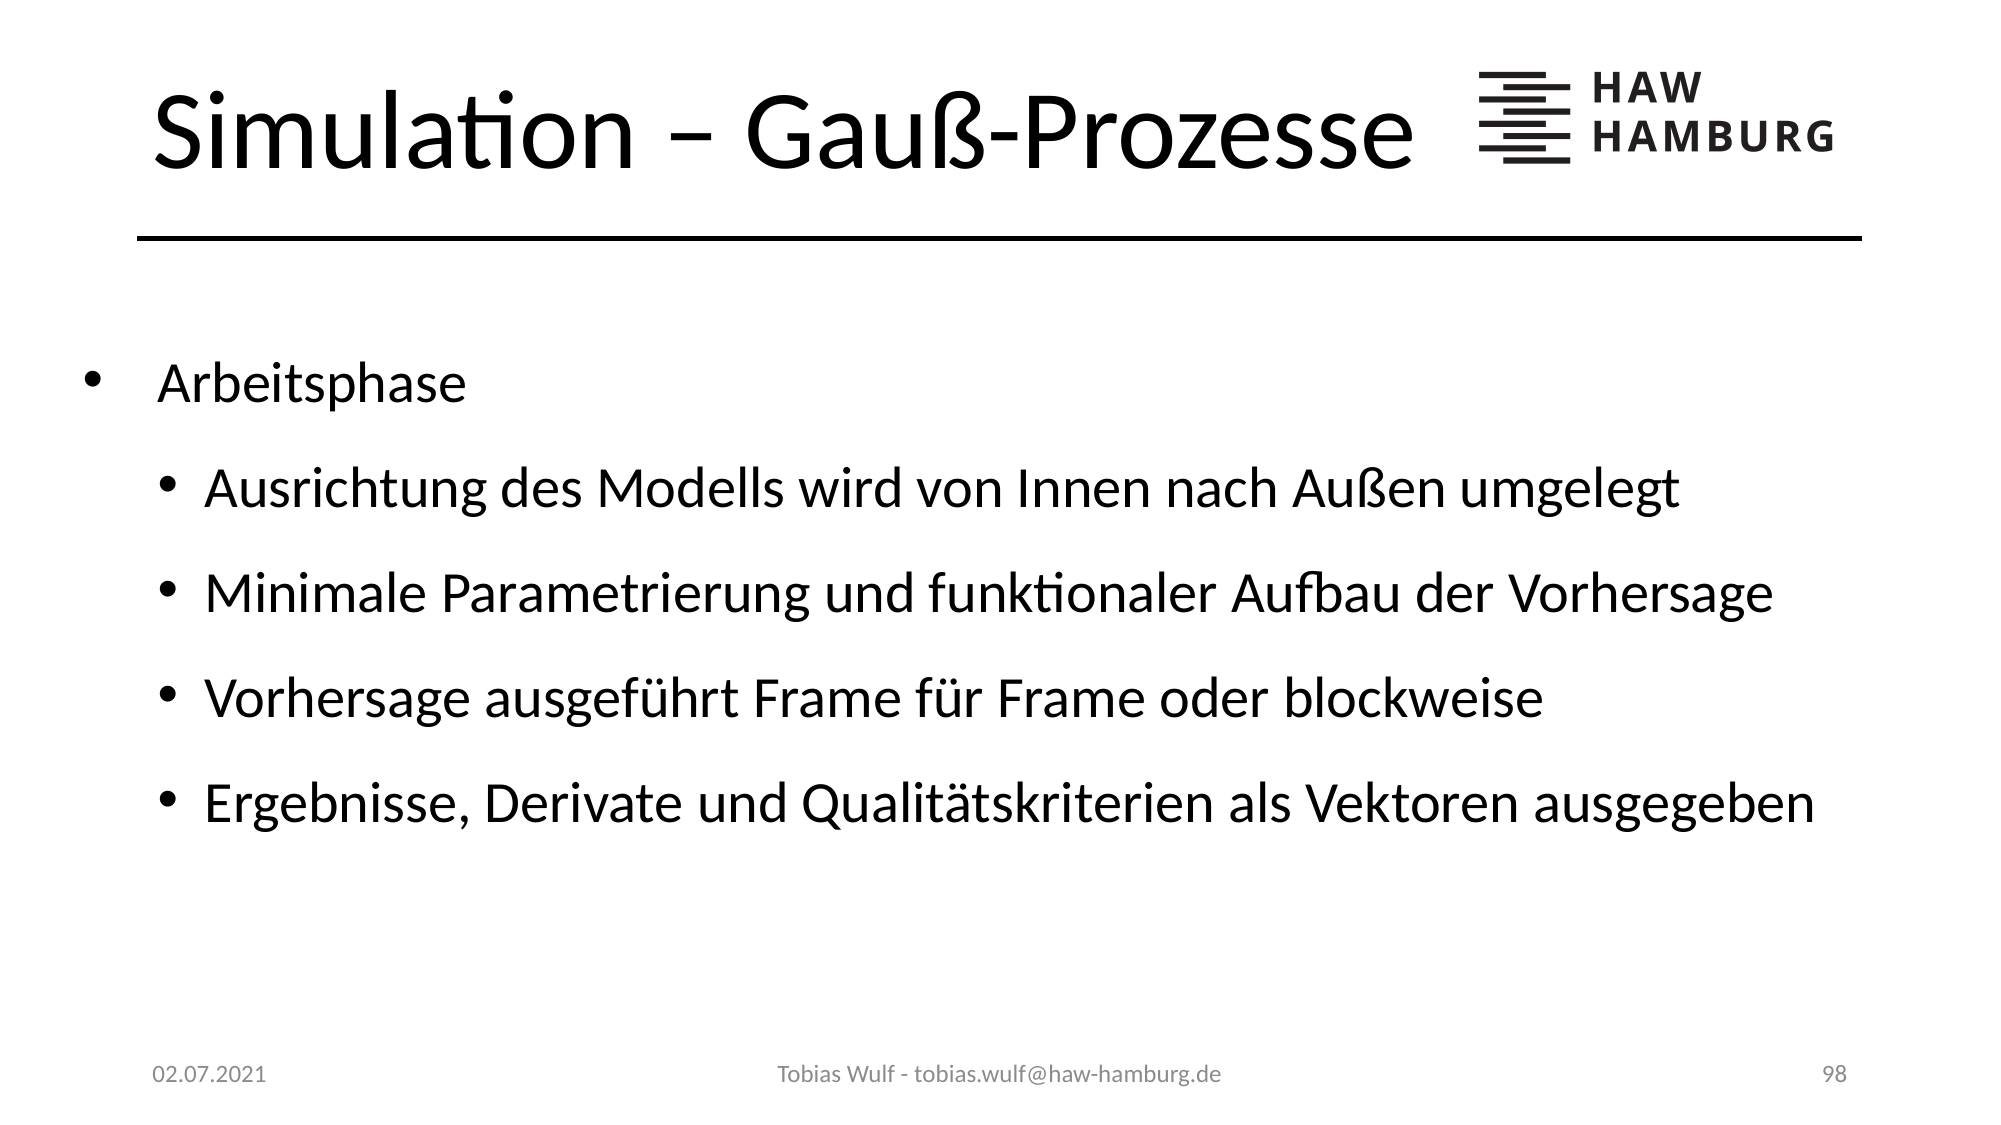

# Simulation – Gauß-Prozesse
Arbeitsphase
Ausrichtung des Modells wird von Innen nach Außen umgelegt
Minimale Parametrierung und funktionaler Aufbau der Vorhersage
Vorhersage ausgeführt Frame für Frame oder blockweise
Ergebnisse, Derivate und Qualitätskriterien als Vektoren ausgegeben
02.07.2021
Tobias Wulf - tobias.wulf@haw-hamburg.de
98